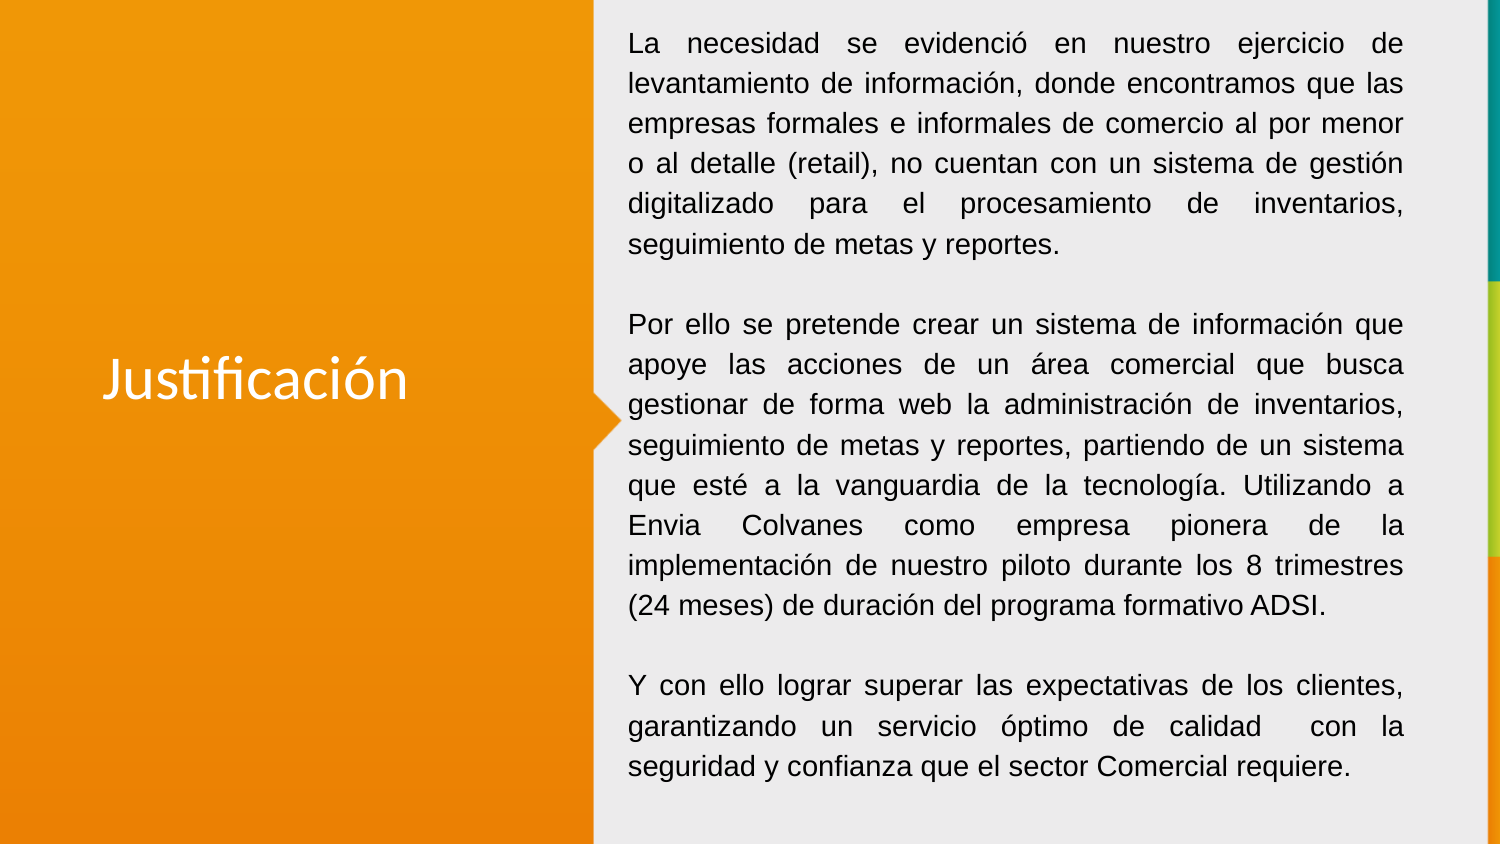

La necesidad se evidenció en nuestro ejercicio de levantamiento de información, donde encontramos que las empresas formales e informales de comercio al por menor o al detalle (retail), no cuentan con un sistema de gestión digitalizado para el procesamiento de inventarios, seguimiento de metas y reportes.

Por ello se pretende crear un sistema de información que apoye las acciones de un área comercial que busca gestionar de forma web la administración de inventarios, seguimiento de metas y reportes, partiendo de un sistema que esté a la vanguardia de la tecnología. Utilizando a Envia Colvanes como empresa pionera de la implementación de nuestro piloto durante los 8 trimestres (24 meses) de duración del programa formativo ADSI.

Y con ello lograr superar las expectativas de los clientes, garantizando un servicio óptimo de calidad  con la seguridad y confianza que el sector Comercial requiere.
Justificación